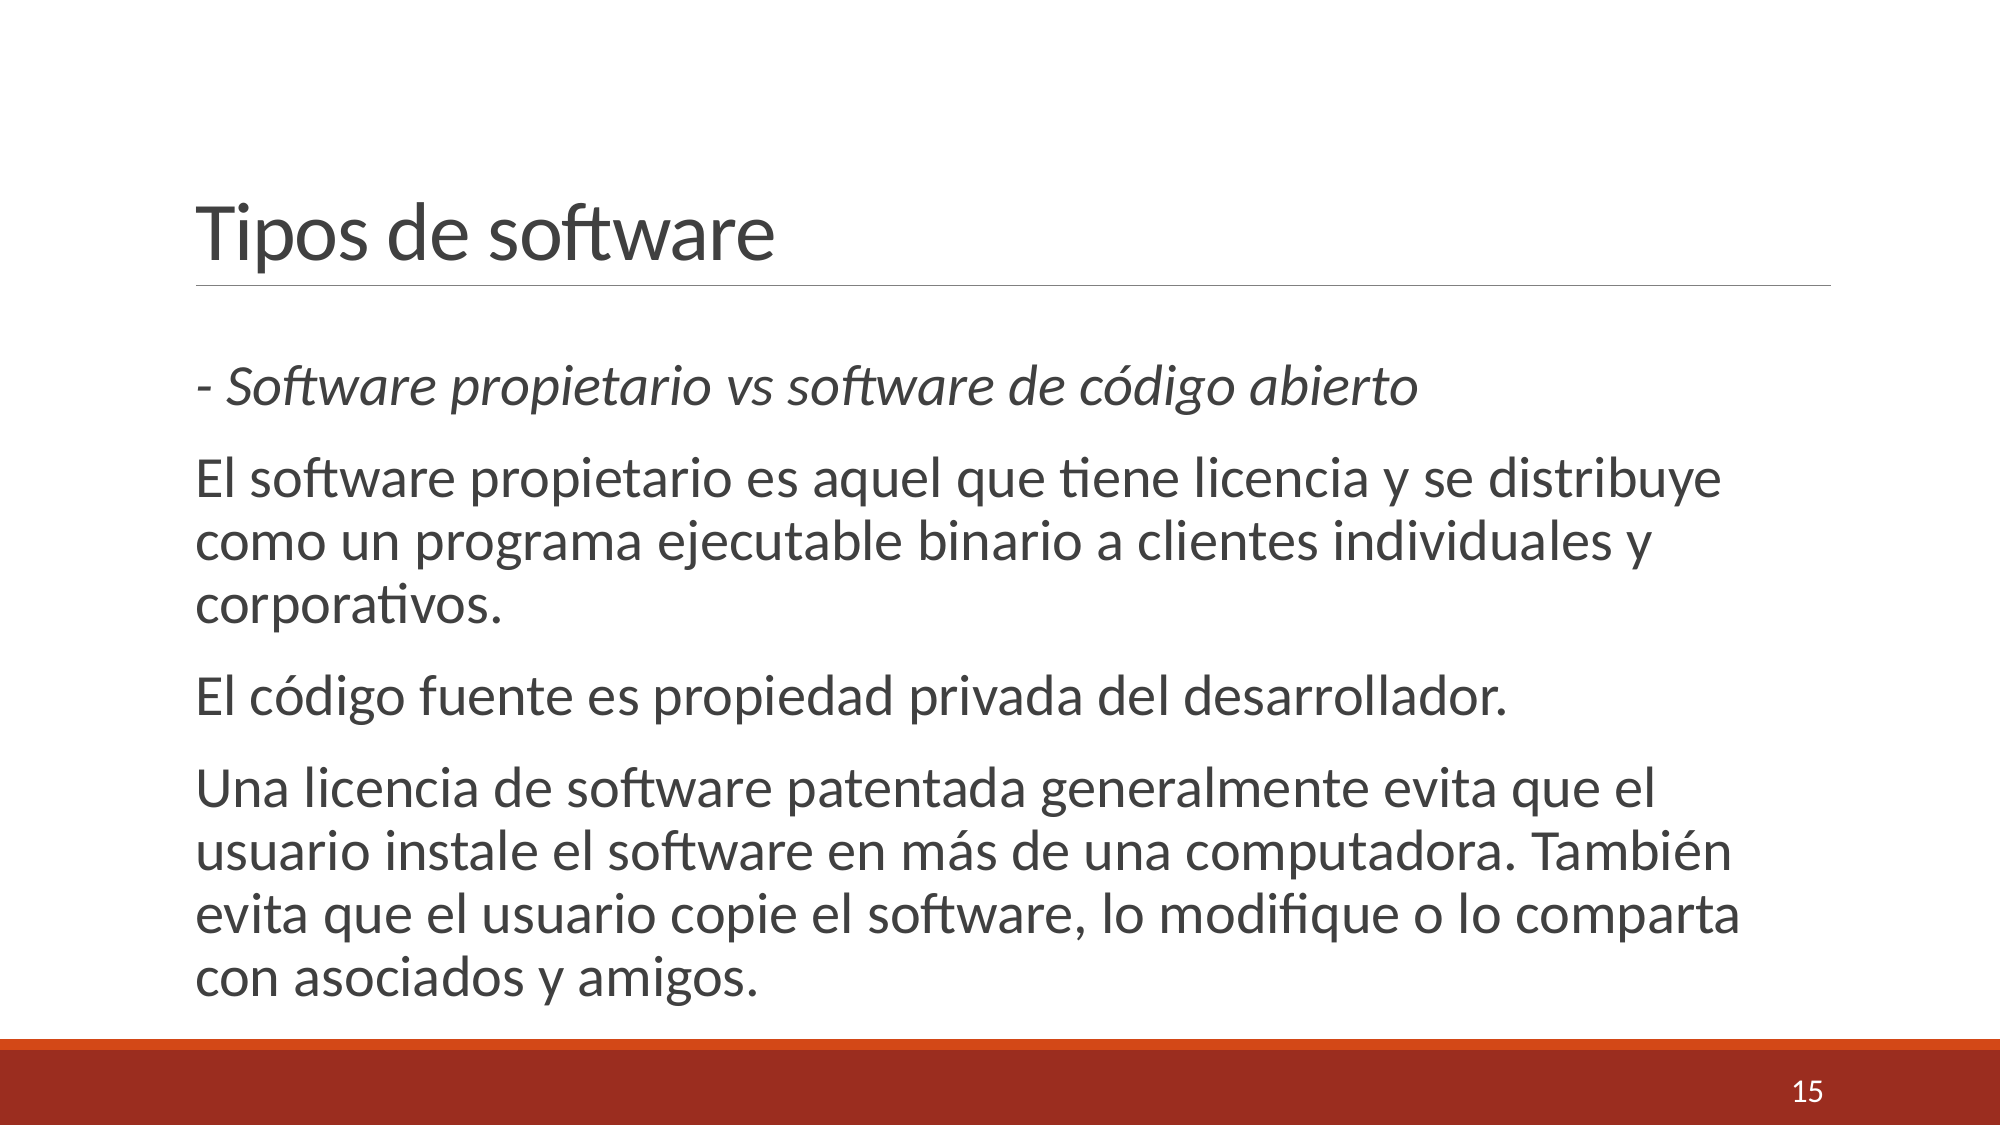

# Tipos de software
- Software propietario vs software de código abierto
El software propietario es aquel que tiene licencia y se distribuye como un programa ejecutable binario a clientes individuales y corporativos.
El código fuente es propiedad privada del desarrollador.
Una licencia de software patentada generalmente evita que el usuario instale el software en más de una computadora. También evita que el usuario copie el software, lo modifique o lo comparta con asociados y amigos.
15